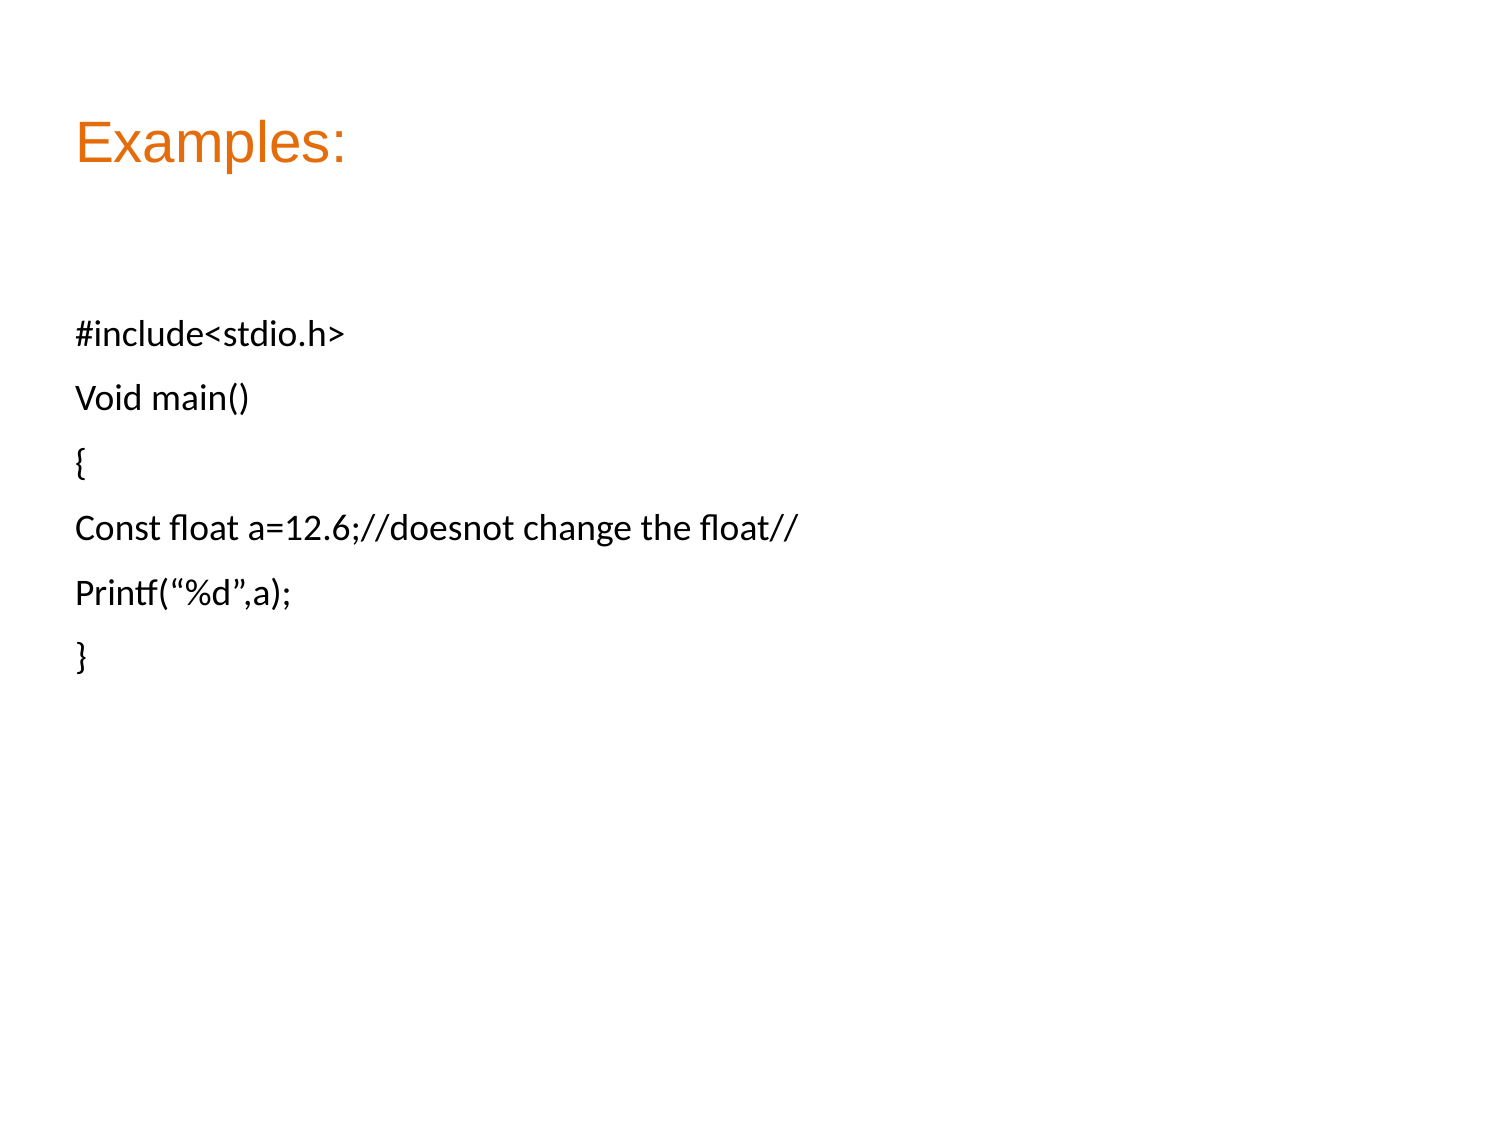

# Examples:
#include<stdio.h>
Void main()
{
Const float a=12.6;//doesnot change the float//
Printf(“%d”,a);
}